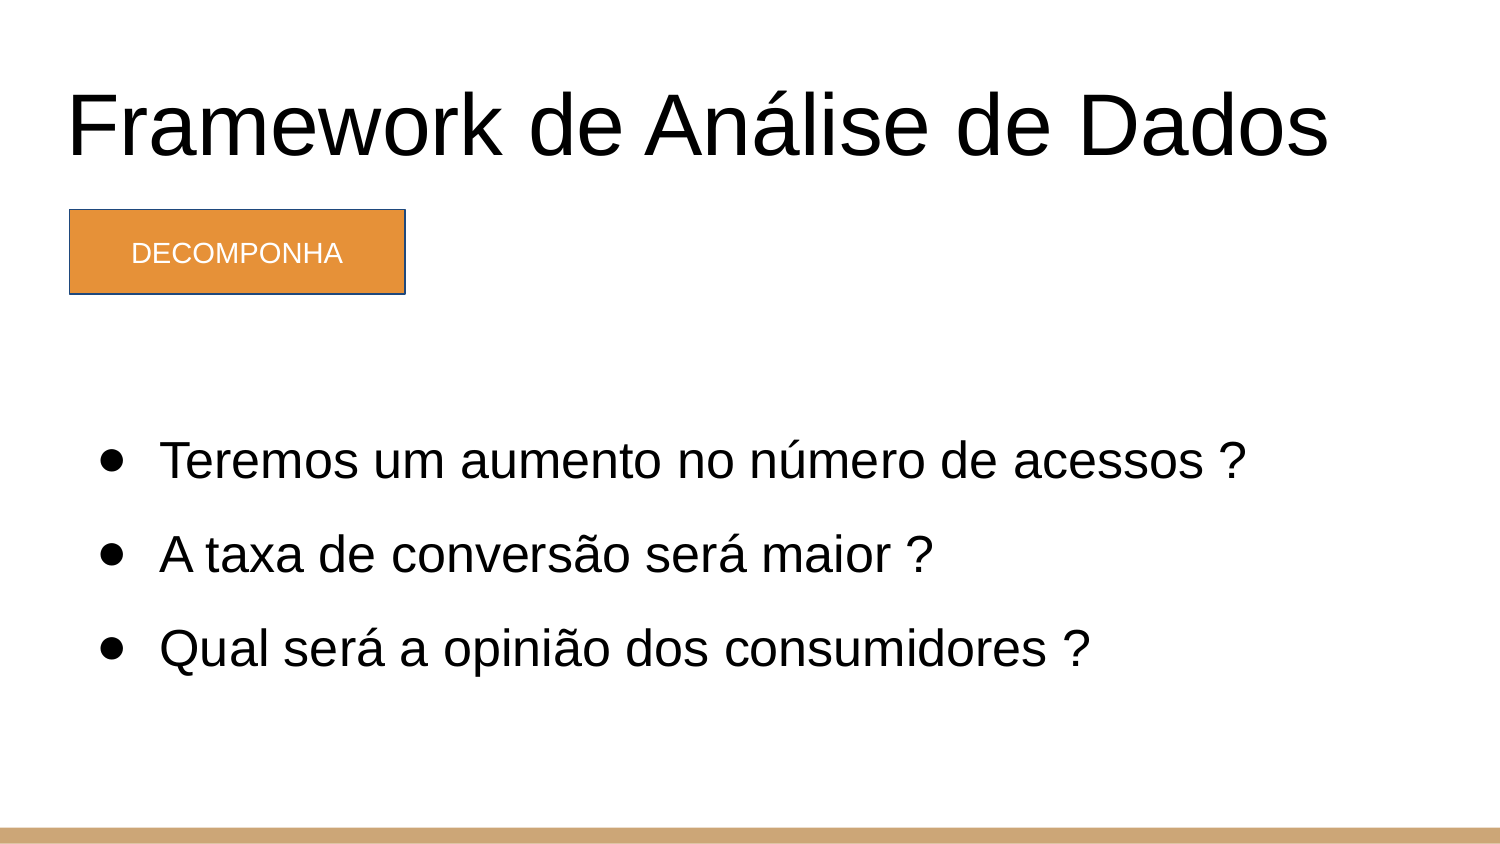

# Framework de Análise de Dados
DECOMPONHA

Teremos um aumento no número de acessos ?
A taxa de conversão será maior ?
Qual será a opinião dos consumidores ?